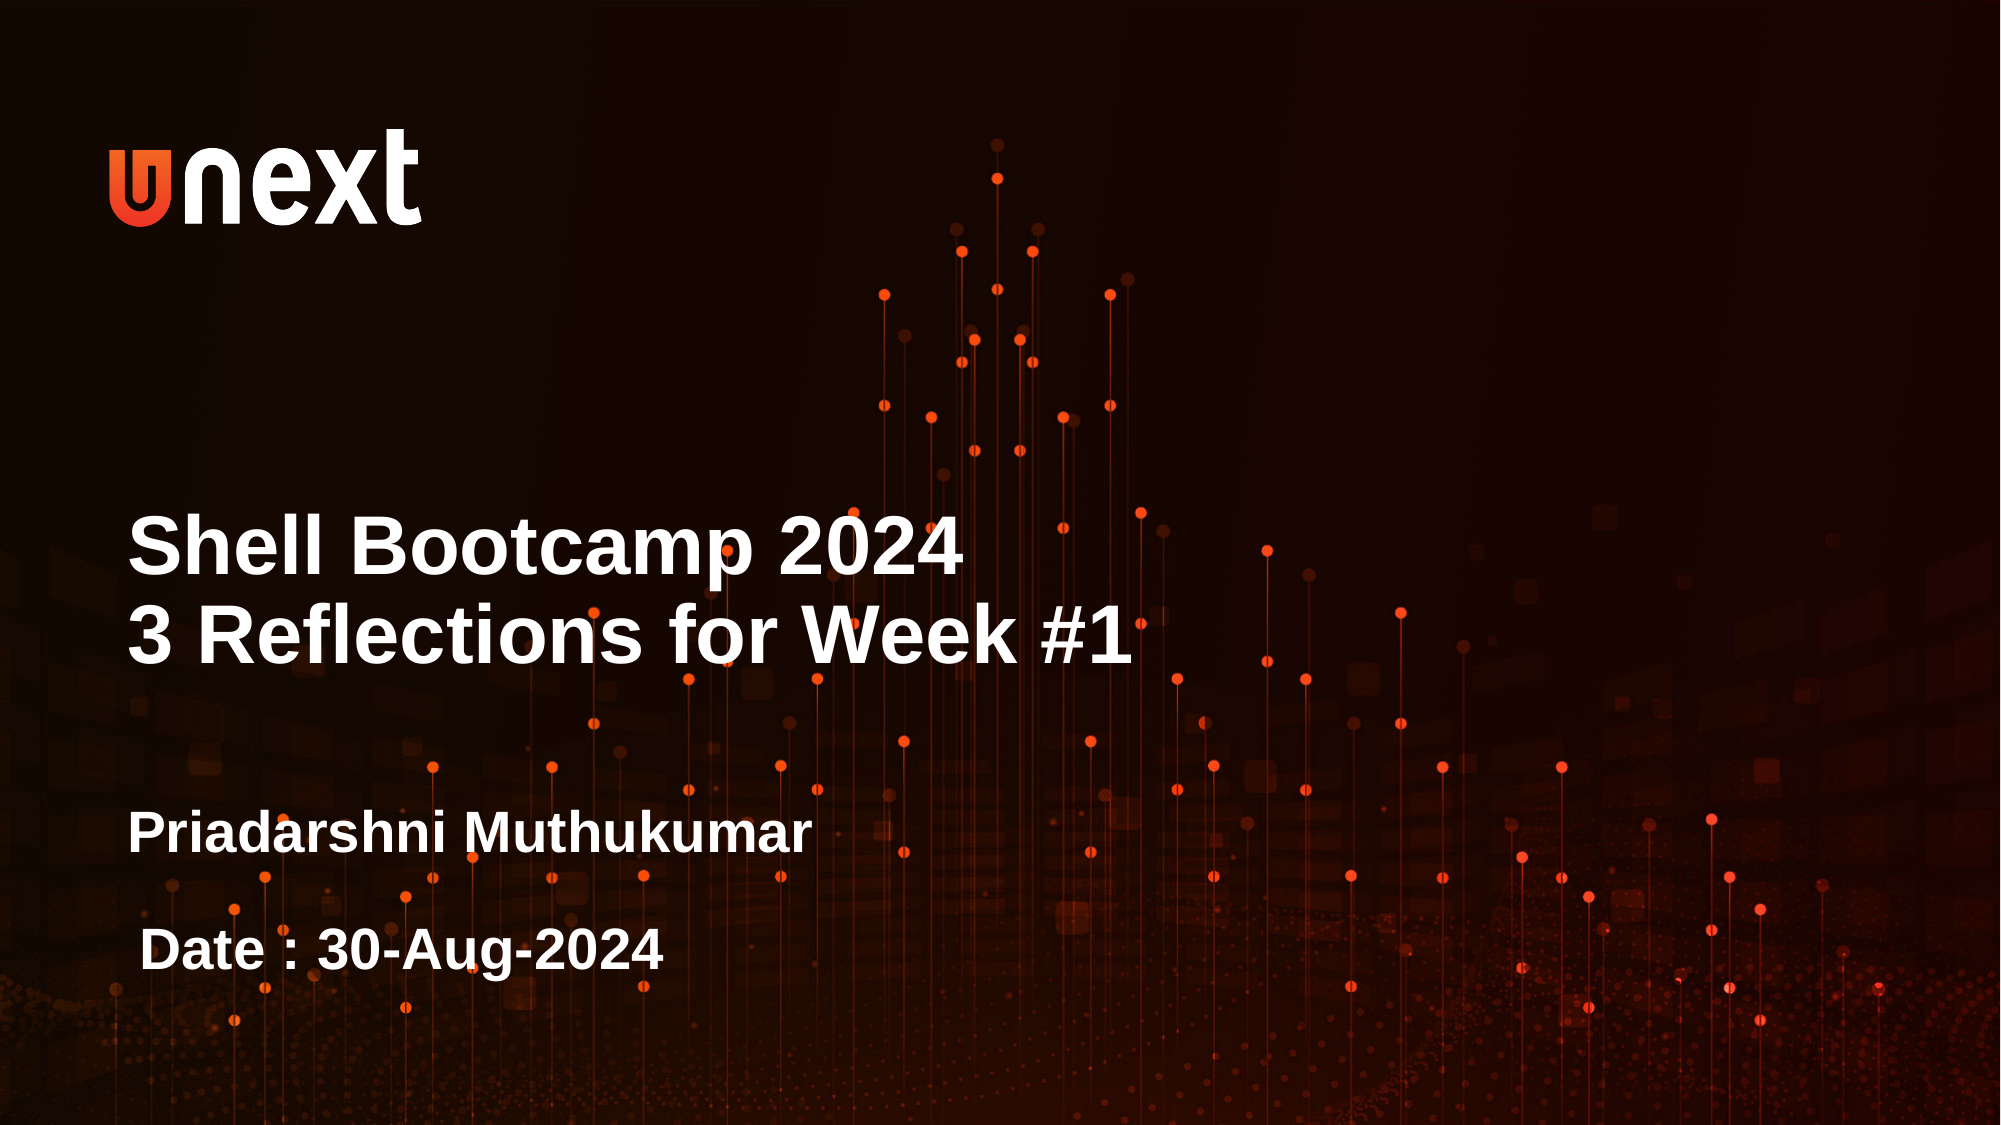

Shell Bootcamp 2024
3 Reflections for Week #1
Priadarshni Muthukumar
Date : 30-Aug-2024